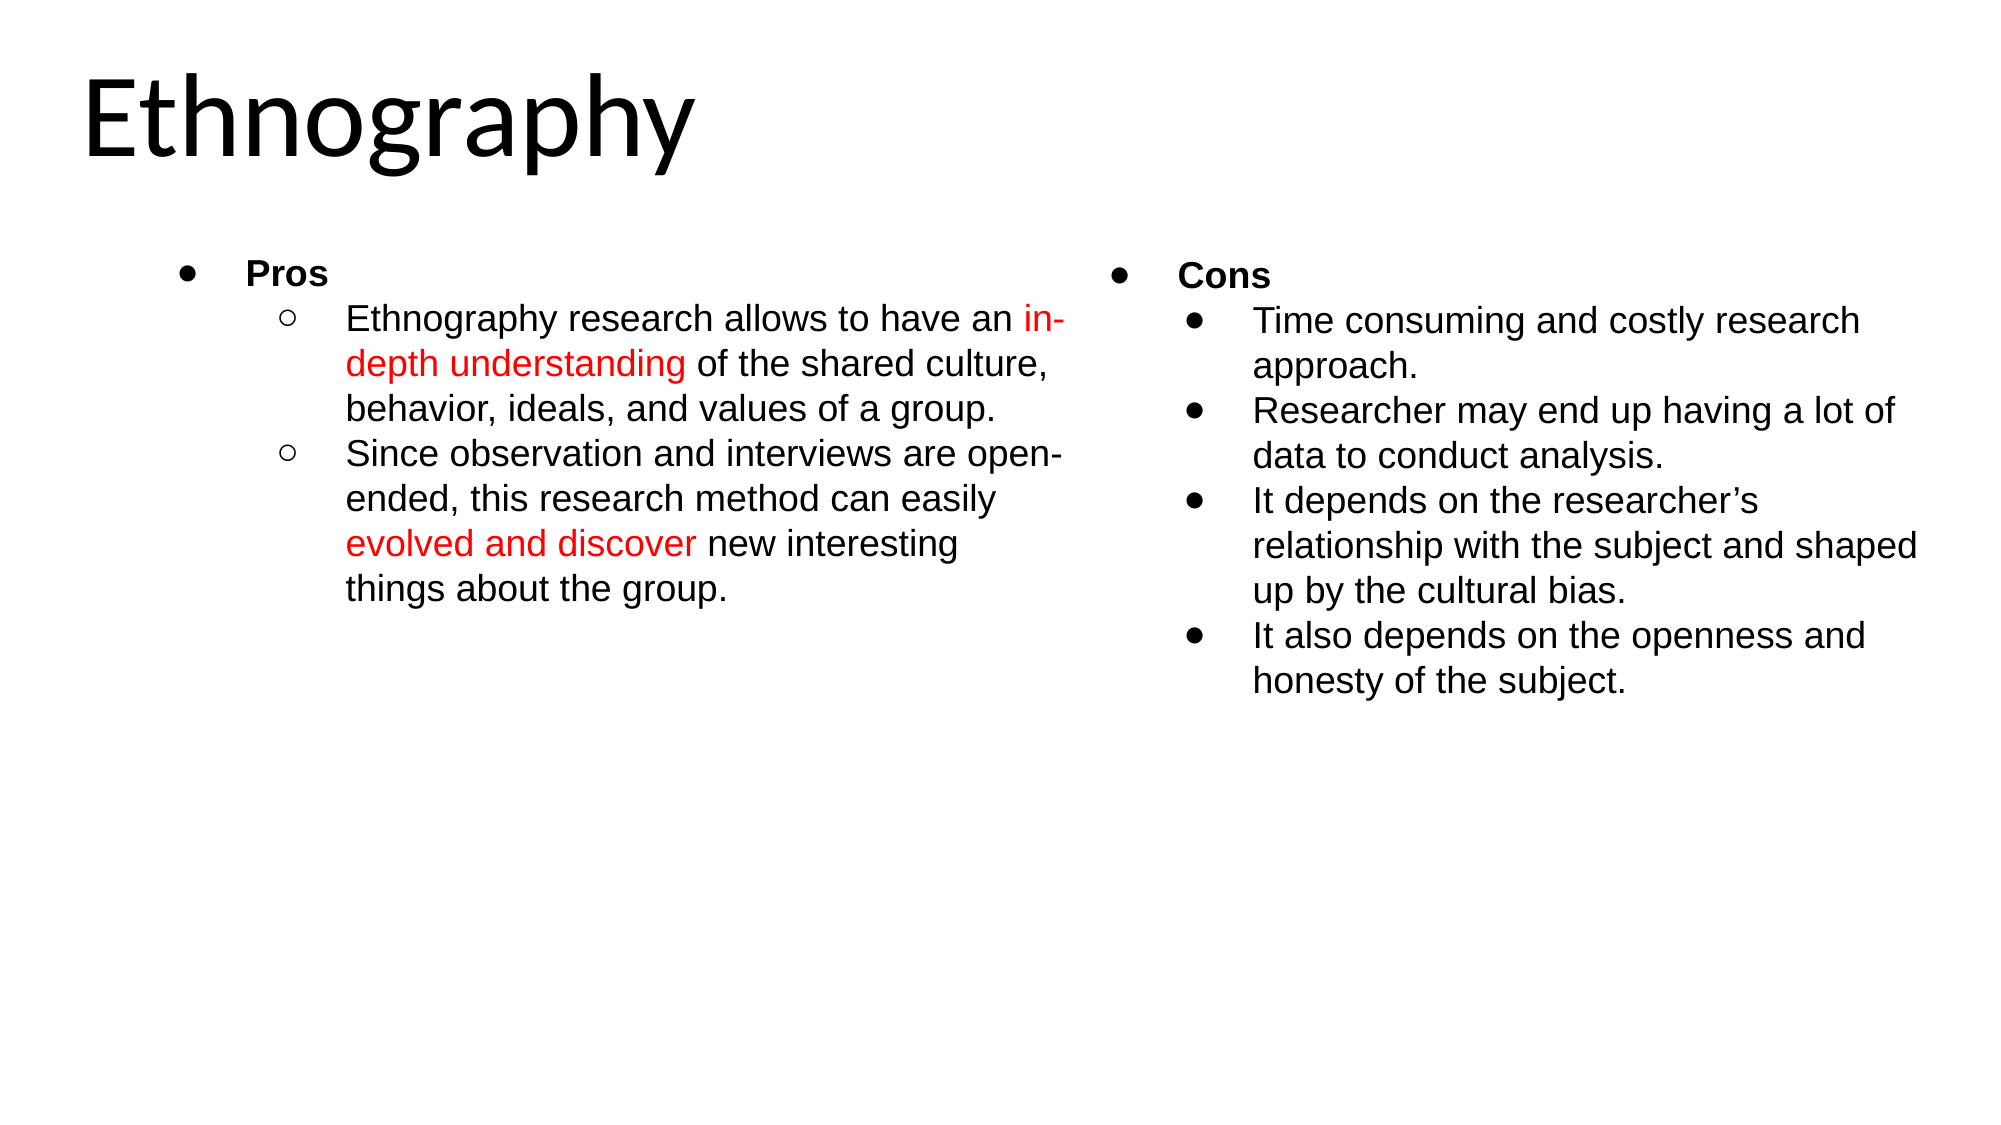

# Ethnography

Pros
Ethnography research allows to have an in-depth understanding of the shared culture, behavior, ideals, and values of a group.
Since observation and interviews are open-ended, this research method can easily evolved and discover new interesting things about the group.
Cons
Time consuming and costly research approach.
Researcher may end up having a lot of data to conduct analysis.
It depends on the researcher’s relationship with the subject and shaped up by the cultural bias.
It also depends on the openness and honesty of the subject.